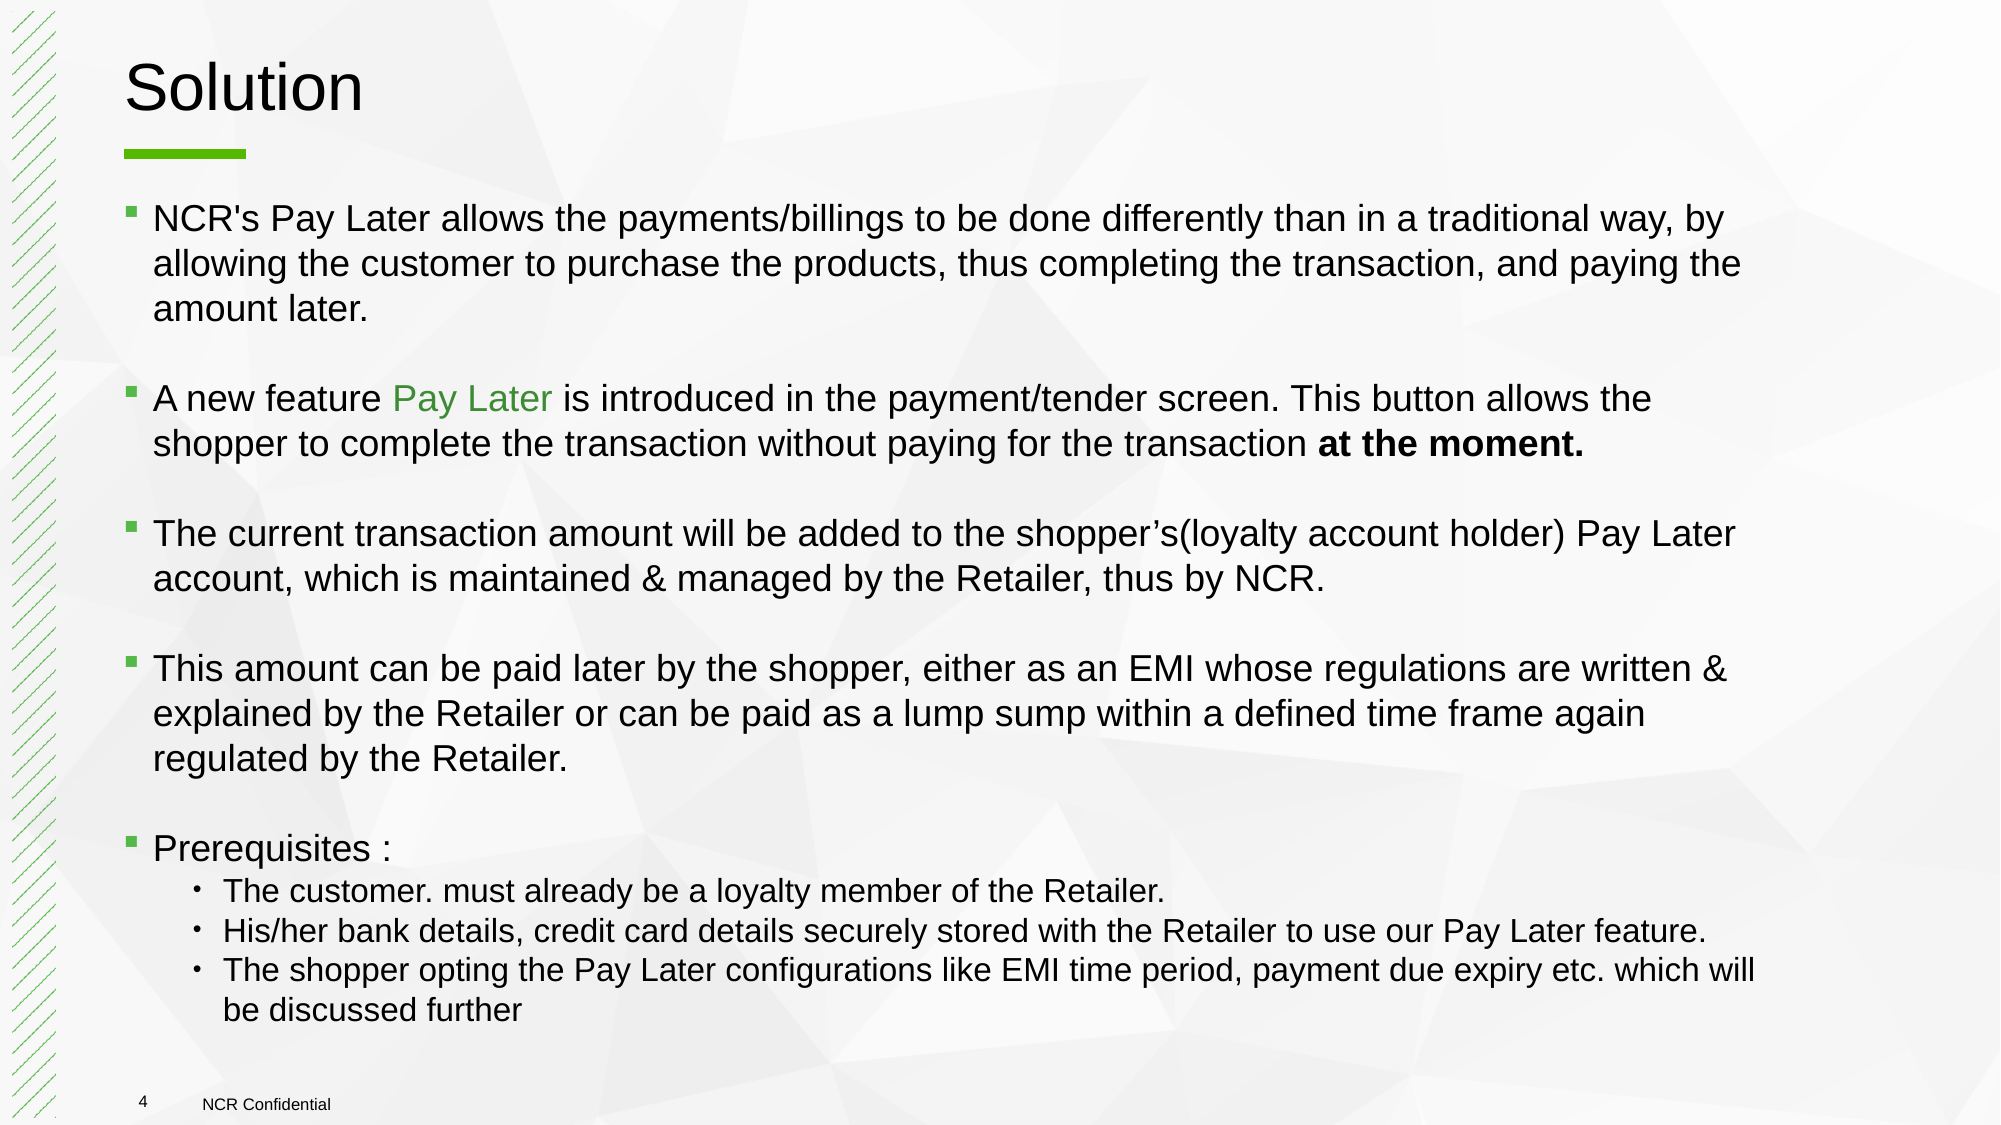

# Solution

NCR's Pay Later allows the payments/billings to be done differently than in a traditional way, by allowing the customer to purchase the products, thus completing the transaction, and paying the amount later.

A new feature Pay Later is introduced in the payment/tender screen. This button allows the shopper to complete the transaction without paying for the transaction at the moment.

The current transaction amount will be added to the shopper’s(loyalty account holder) Pay Later account, which is maintained & managed by the Retailer, thus by NCR.

This amount can be paid later by the shopper, either as an EMI whose regulations are written & explained by the Retailer or can be paid as a lump sump within a defined time frame again regulated by the Retailer.

Prerequisites :
The customer. must already be a loyalty member of the Retailer.
His/her bank details, credit card details securely stored with the Retailer to use our Pay Later feature.
The shopper opting the Pay Later configurations like EMI time period, payment due expiry etc. which will be discussed further

4
NCR Confidential